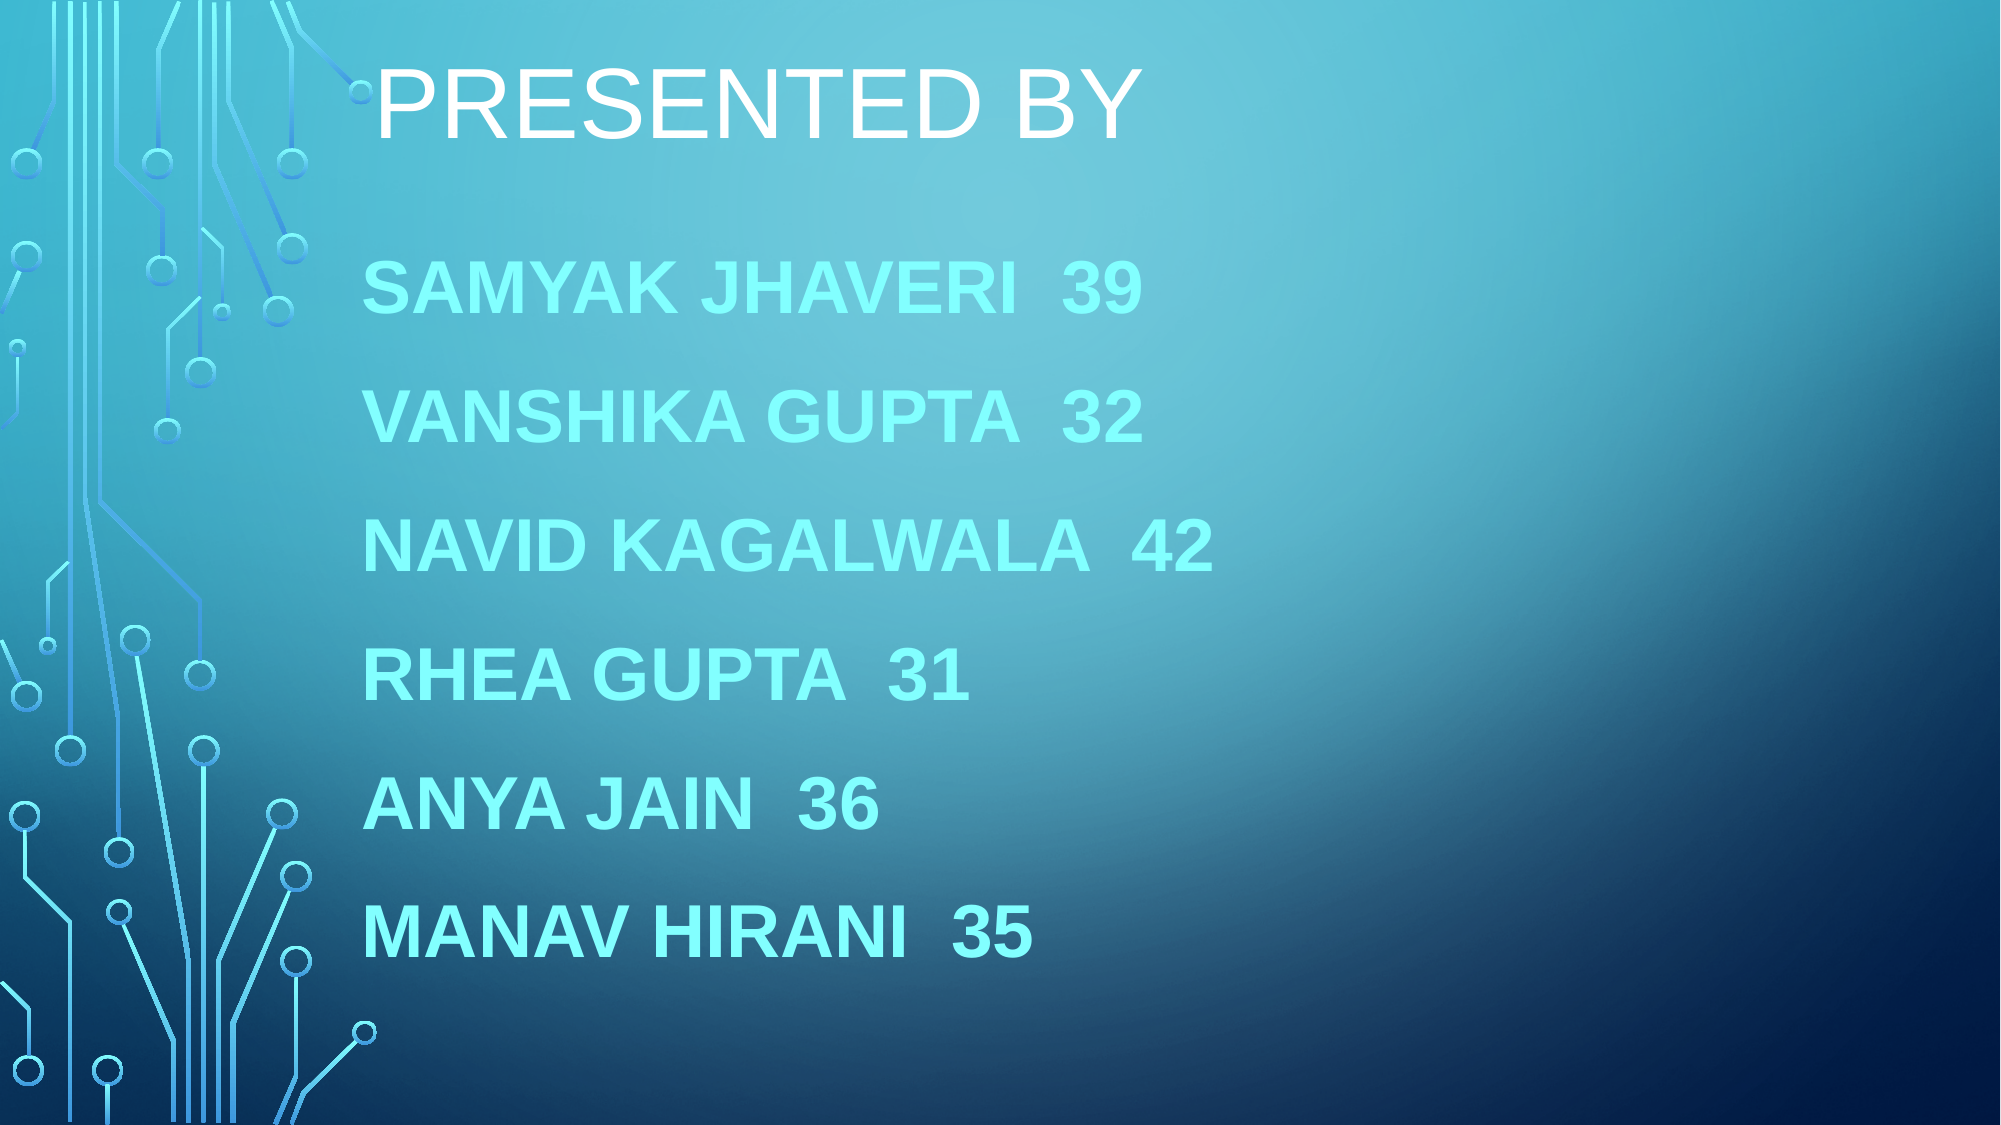

# Presented by
Samyak jhaveri  39
Vanshika Gupta  32
Navid kagalwala  42
Rhea Gupta  31
Anya jain  36
Manav Hirani  35